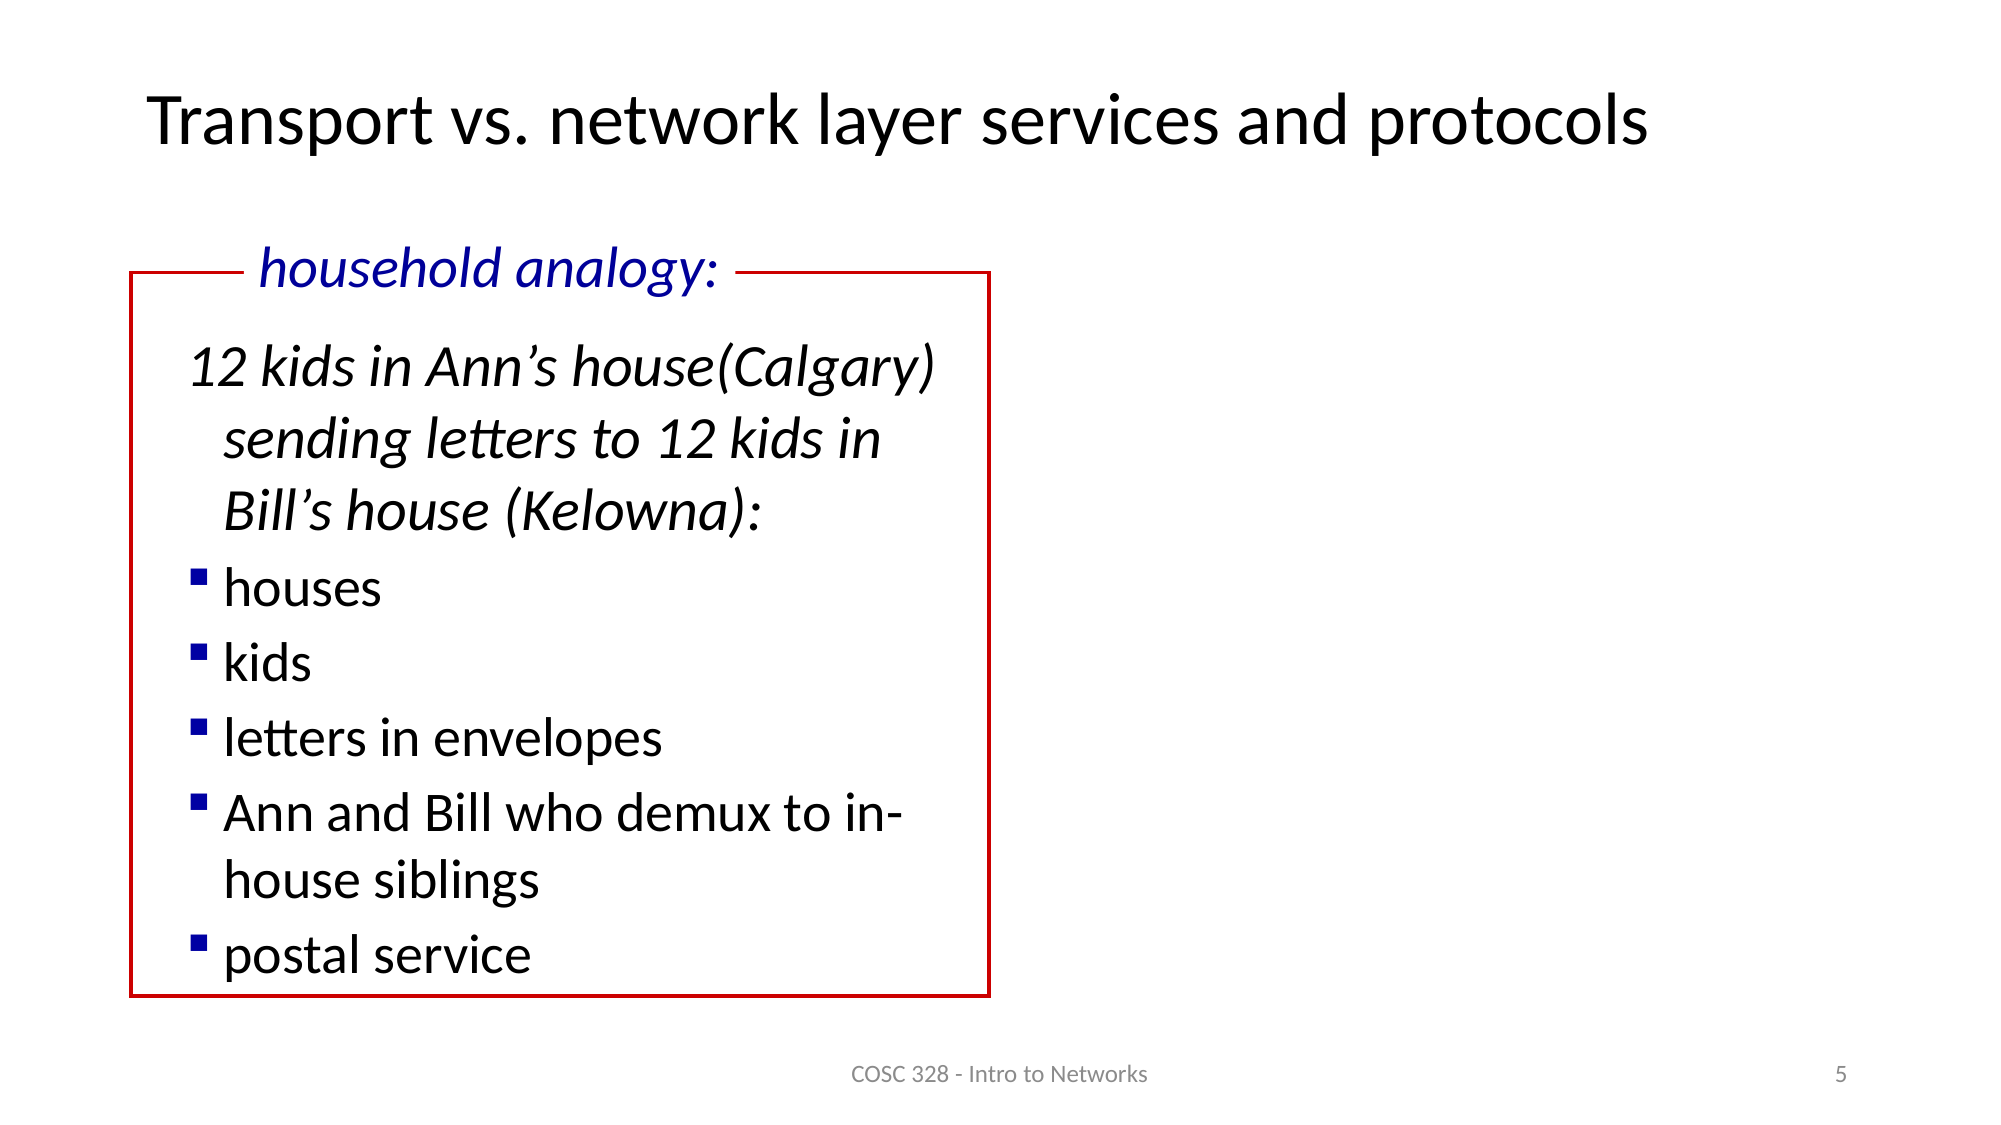

# Transport vs. network layer services and protocols

household analogy:

12 kids in Ann’s house(Calgary) sending letters to 12 kids in Bill’s house (Kelowna):
houses
kids
letters in envelopes
Ann and Bill who demux to in-house siblings
postal service

COSC 328 - Intro to Networks
5